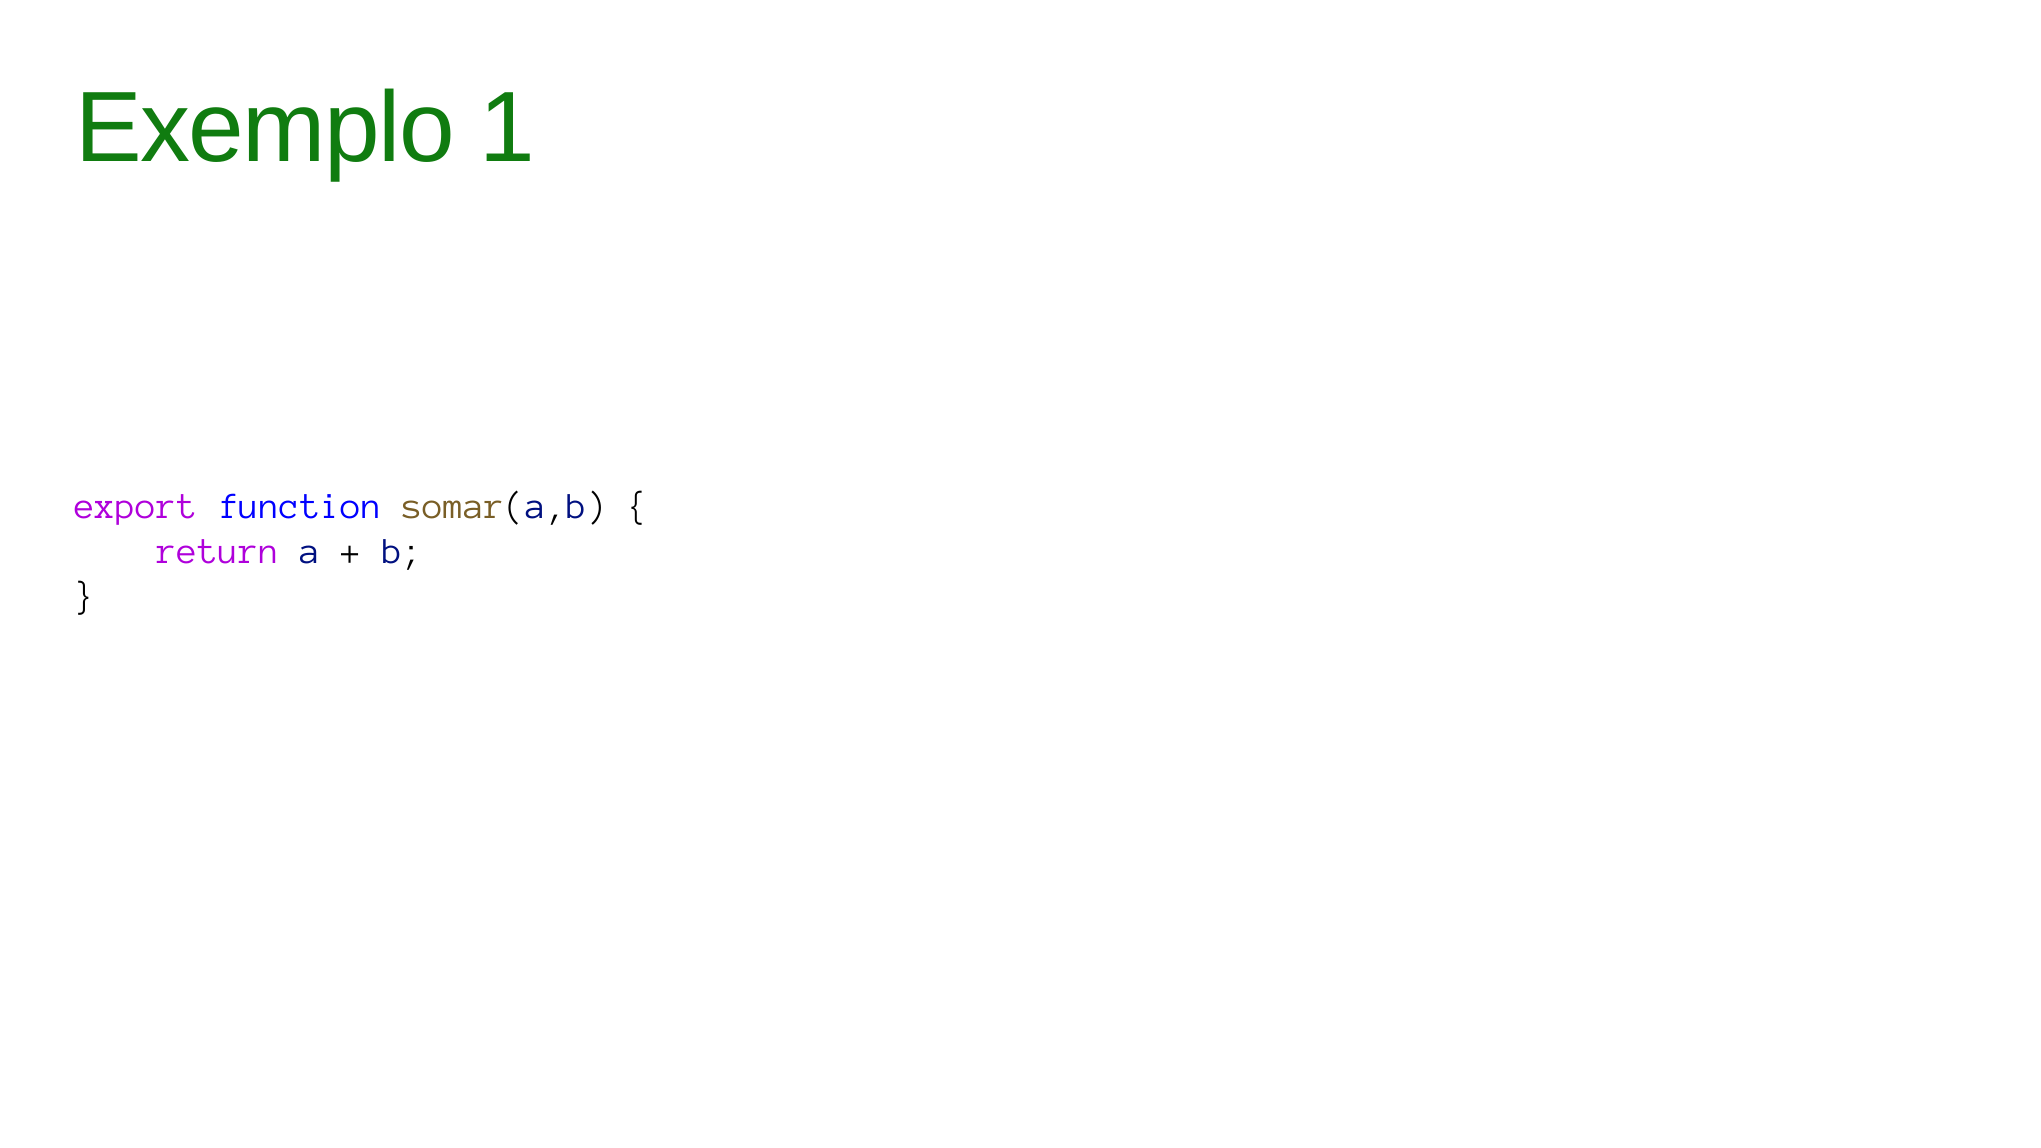

# Exemplo 1
export function somar(a,b) {
    return a + b;
}